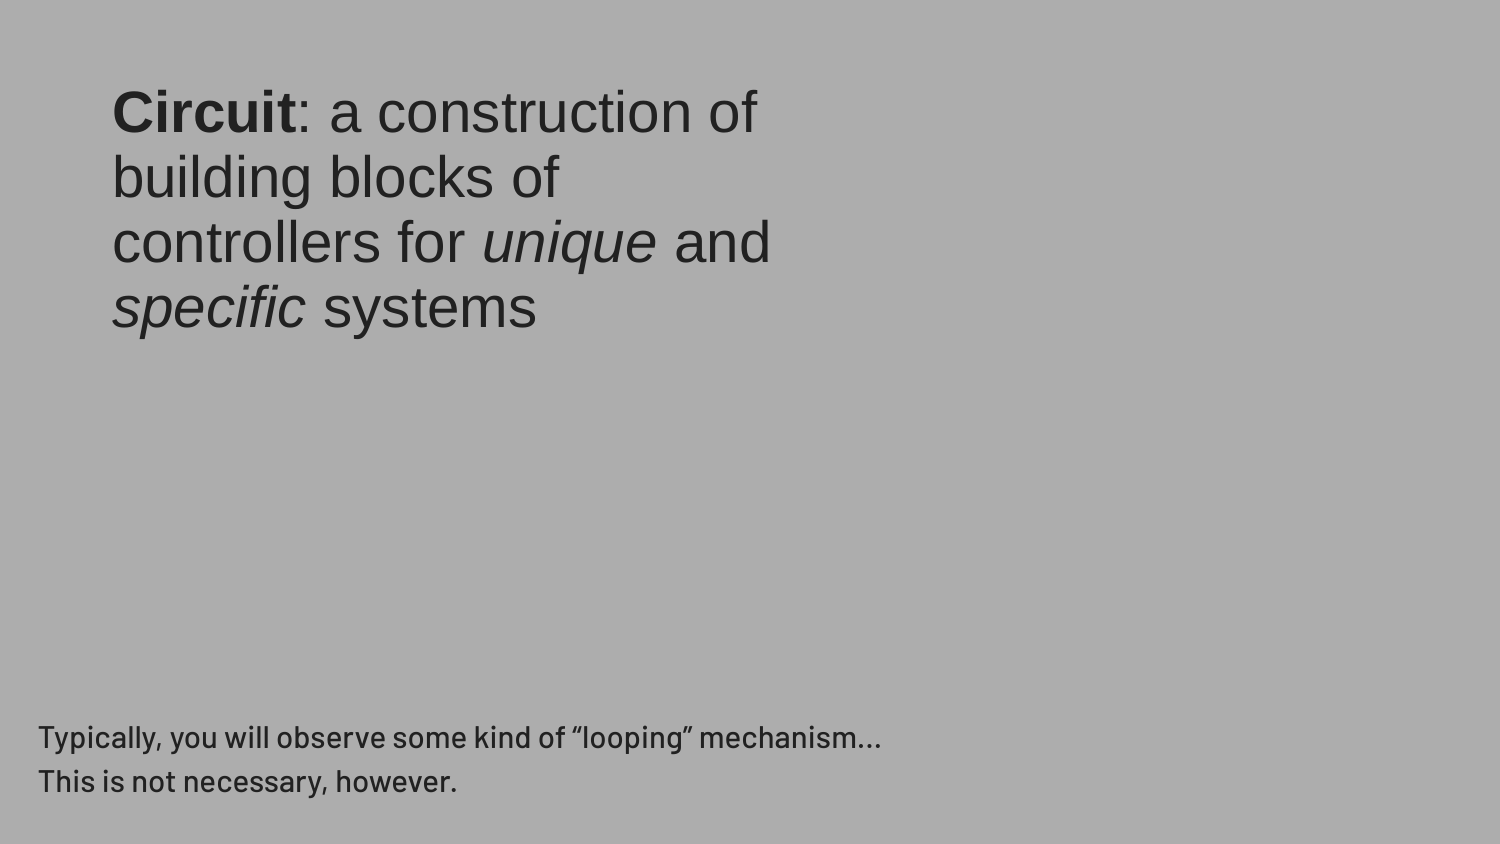

# Circuit: a construction of building blocks of controllers for unique and specific systems

Typically, you will observe some kind of “looping” mechanism… This is not necessary, however.